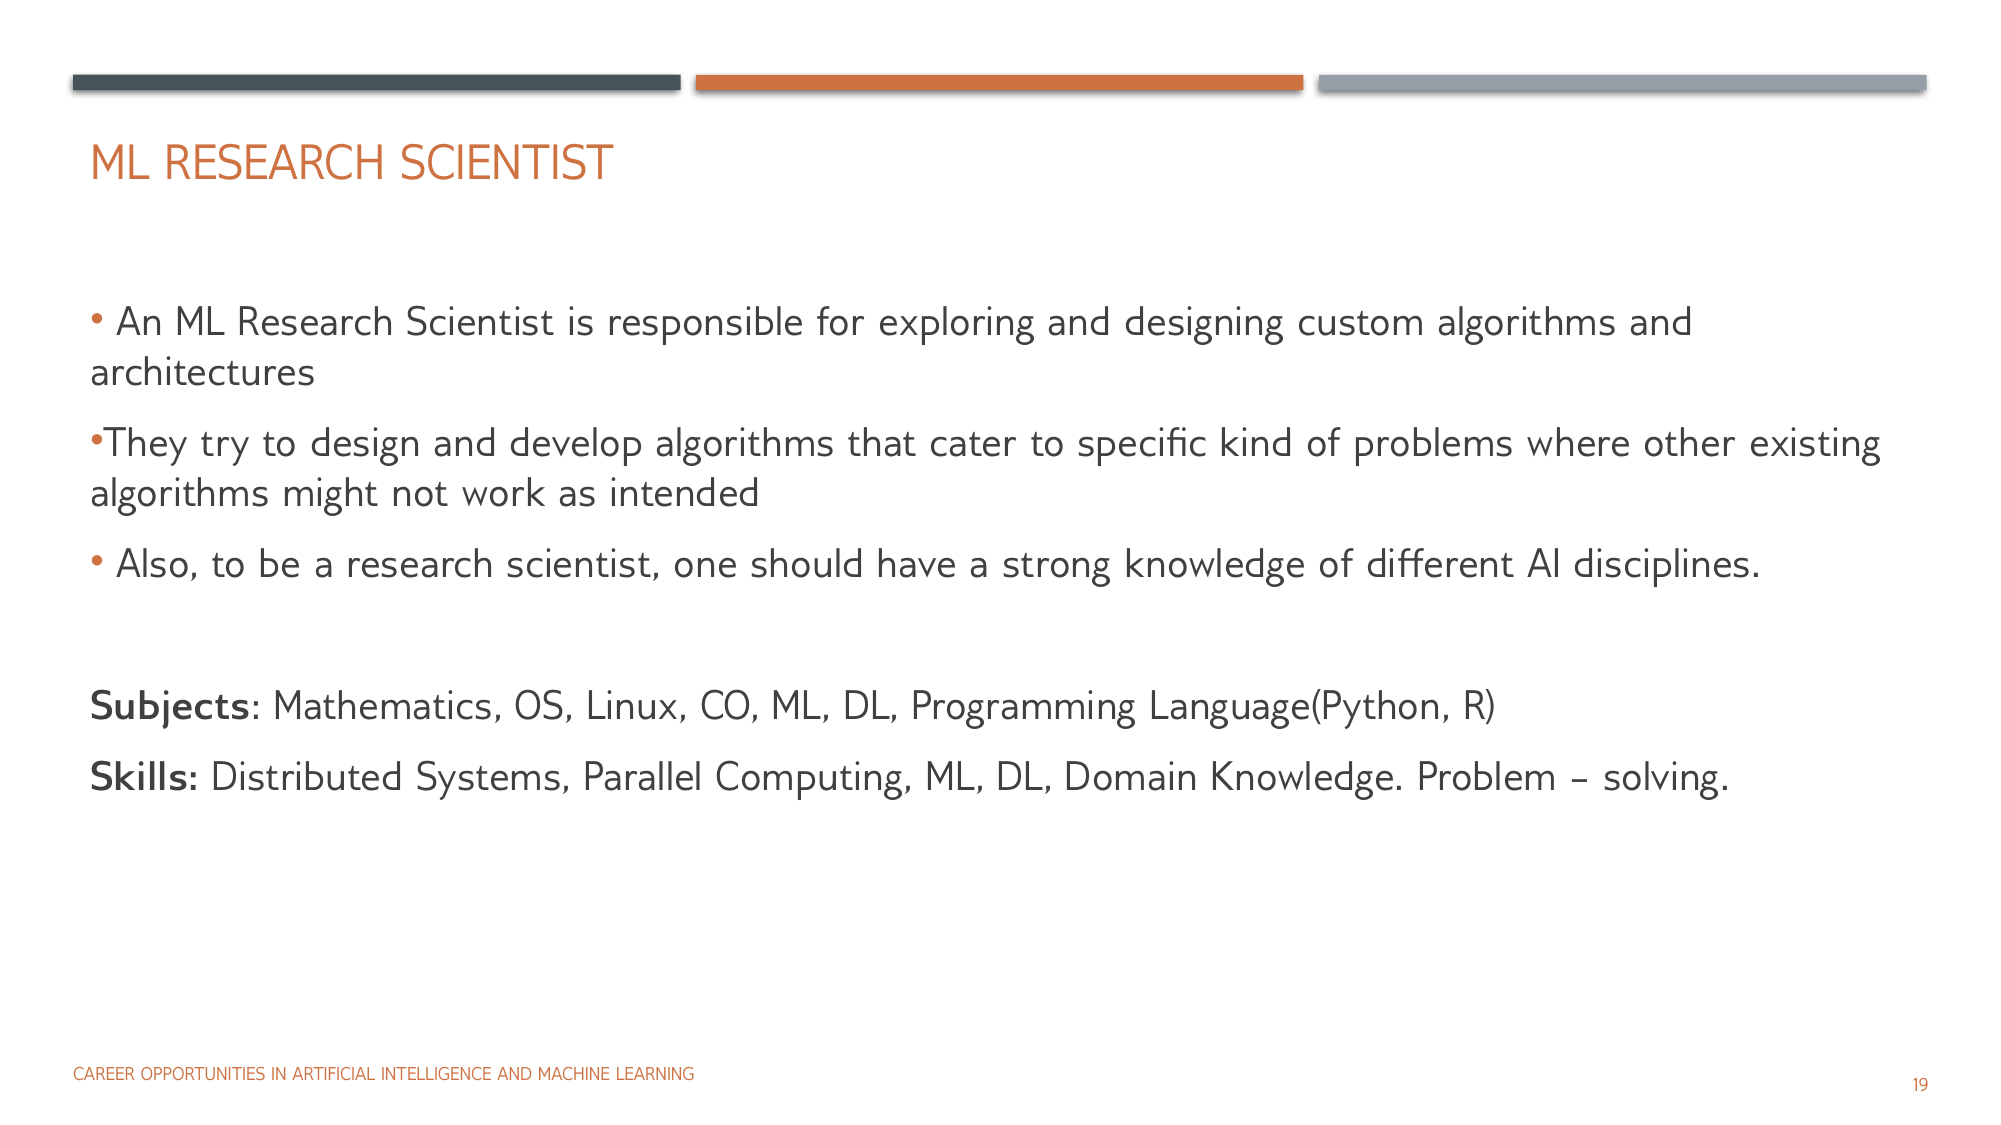

# ML Research Scientist
 An ML Research Scientist is responsible for exploring and designing custom algorithms and architectures
They try to design and develop algorithms that cater to specific kind of problems where other existing algorithms might not work as intended
 Also, to be a research scientist, one should have a strong knowledge of different AI disciplines.

Subjects: Mathematics, OS, Linux, CO, ML, DL, Programming Language(Python, R)
Skills: Distributed Systems, Parallel Computing, ML, DL, Domain Knowledge. Problem – solving.
CAREER OPPORTUNITIES IN ARTIFICIAL INTELLIGENCE AND MACHINE LEARNING

19